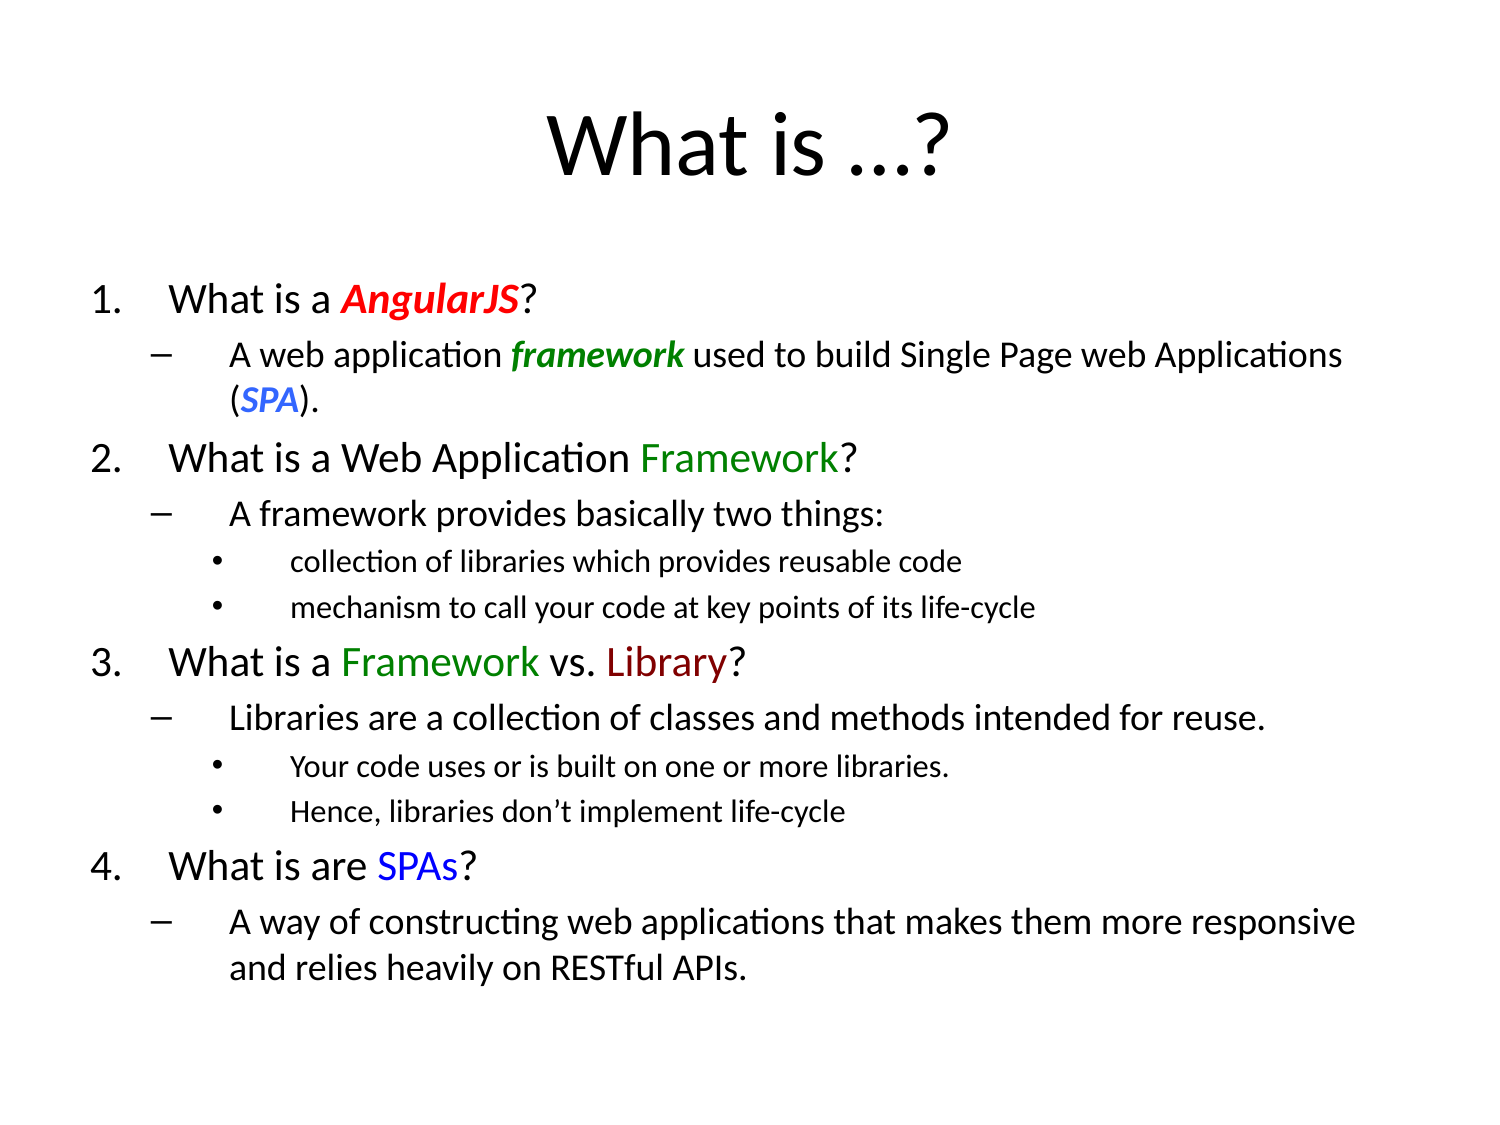

# What is …?
What is a AngularJS?
A web application framework used to build Single Page web Applications (SPA).
What is a Web Application Framework?
A framework provides basically two things:
collection of libraries which provides reusable code
mechanism to call your code at key points of its life-cycle
What is a Framework vs. Library?
Libraries are a collection of classes and methods intended for reuse.
Your code uses or is built on one or more libraries.
Hence, libraries don’t implement life-cycle
What is are SPAs?
A way of constructing web applications that makes them more responsive and relies heavily on RESTful APIs.